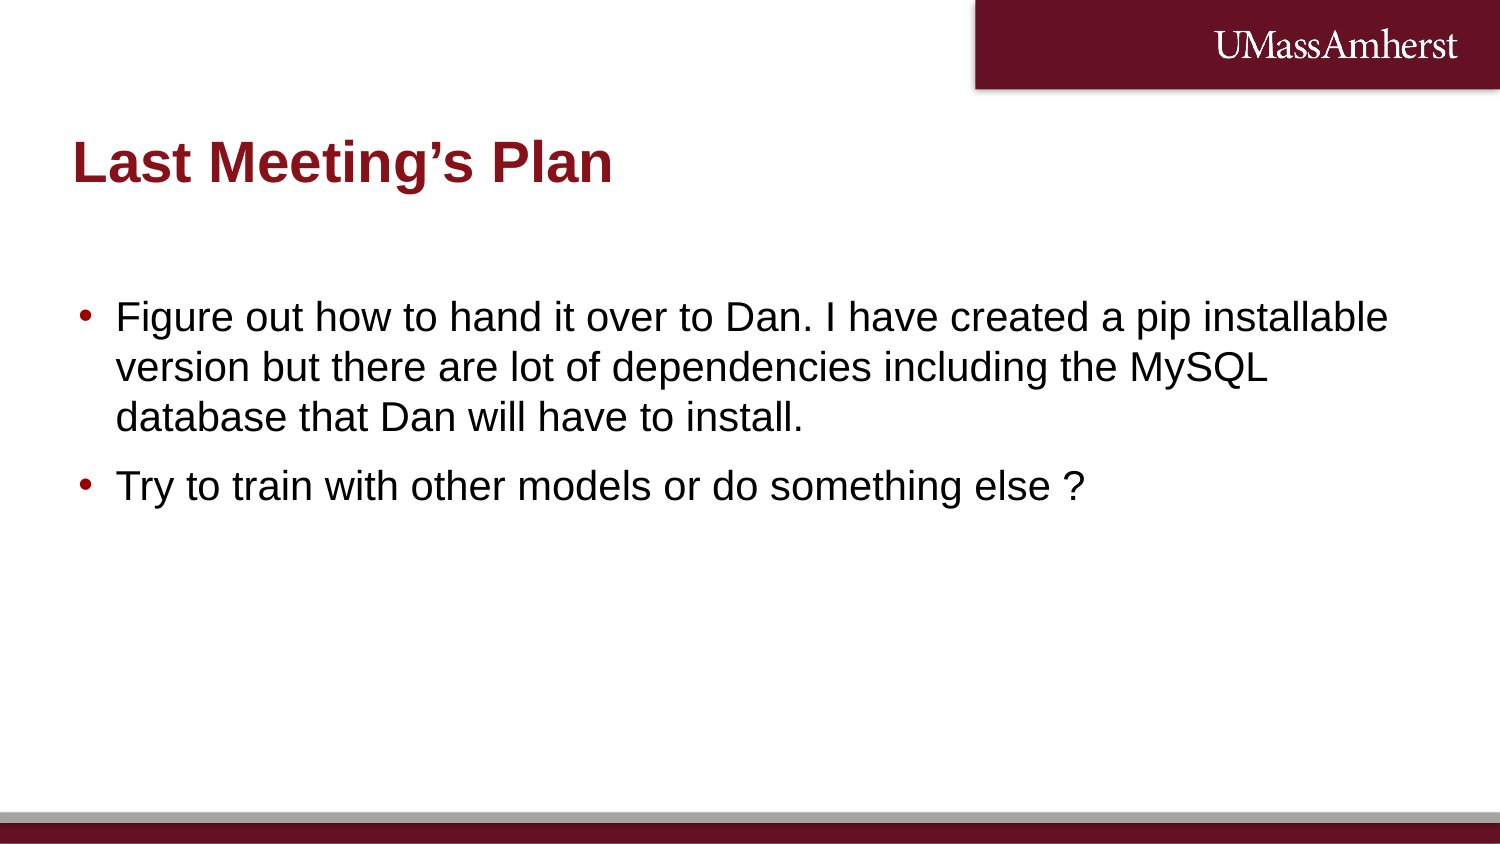

# Last Meeting’s Plan

Figure out how to hand it over to Dan. I have created a pip installable version but there are lot of dependencies including the MySQL database that Dan will have to install.
Try to train with other models or do something else ?